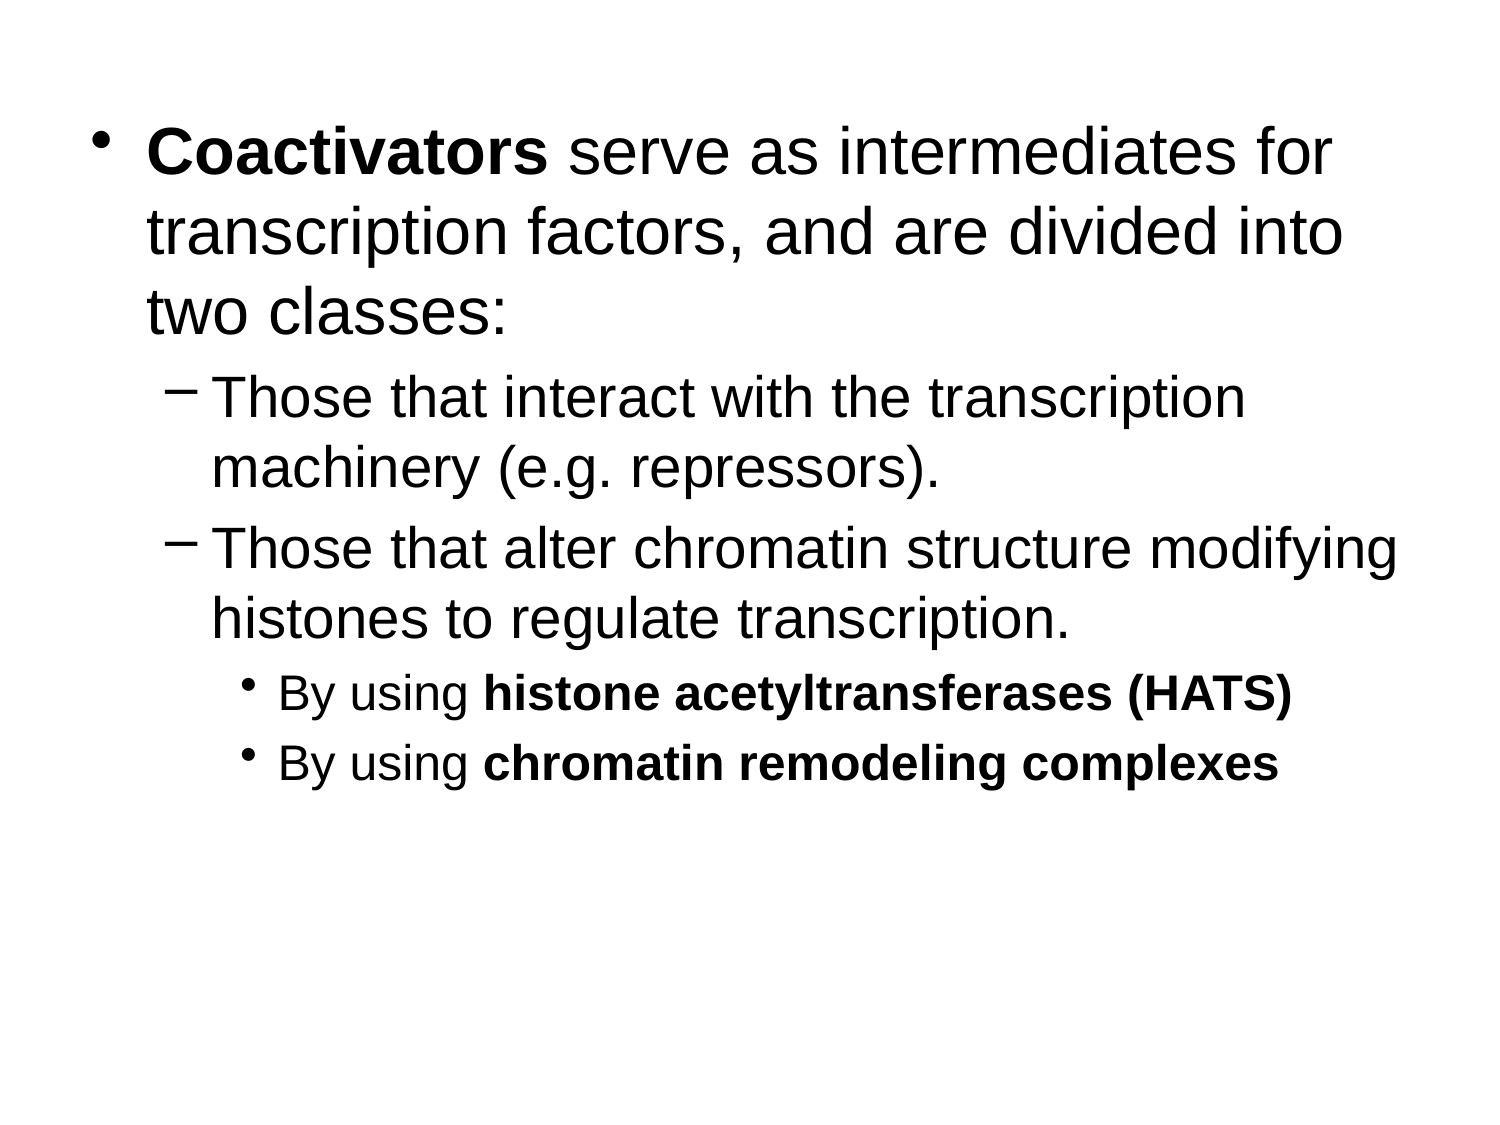

Coactivators serve as intermediates for transcription factors, and are divided into two classes:
Those that interact with the transcription machinery (e.g. repressors).
Those that alter chromatin structure modifying histones to regulate transcription.
By using histone acetyltransferases (HATS)
By using chromatin remodeling complexes